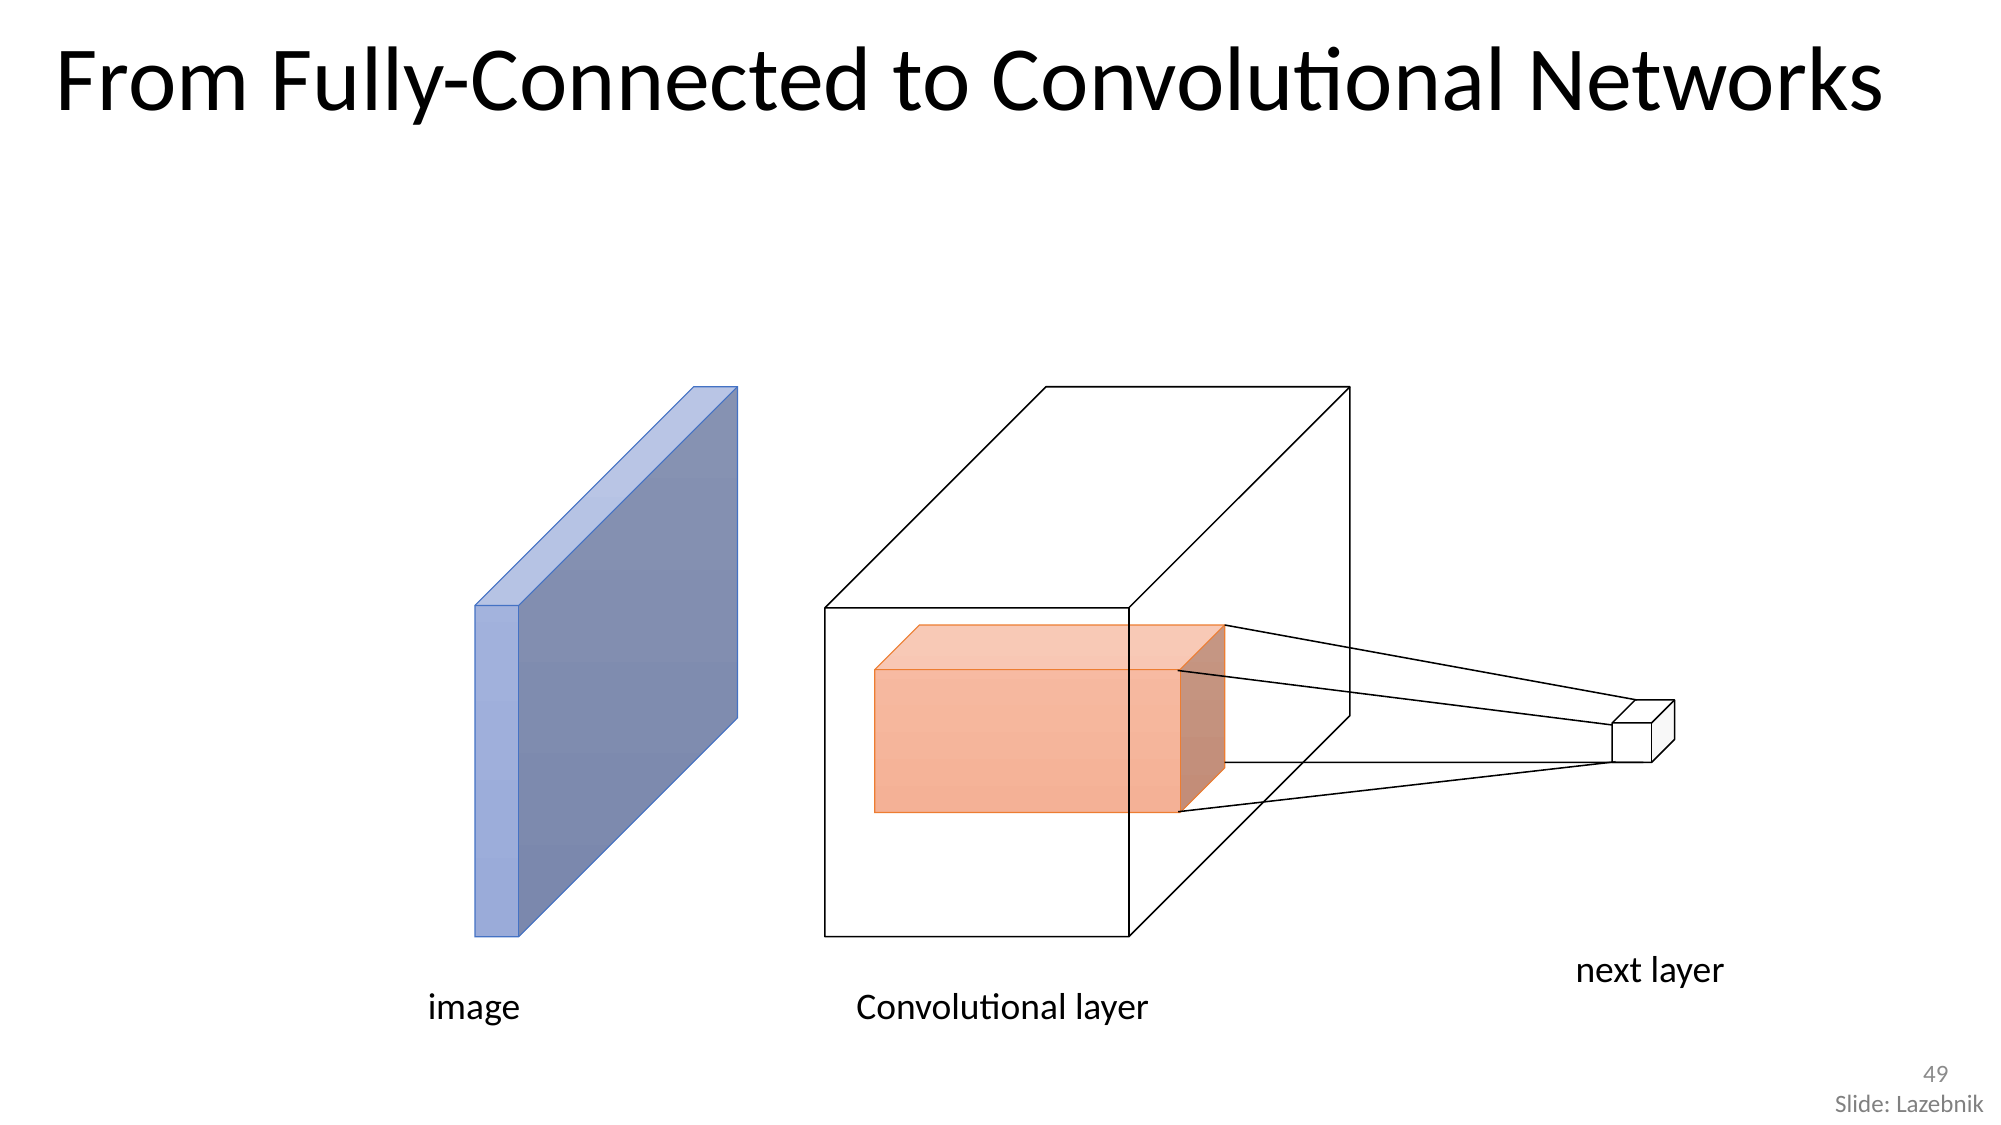

# From Fully-Connected to Convolutional Networks

next layer
image
Convolutional layer
49
Slide: Lazebnik